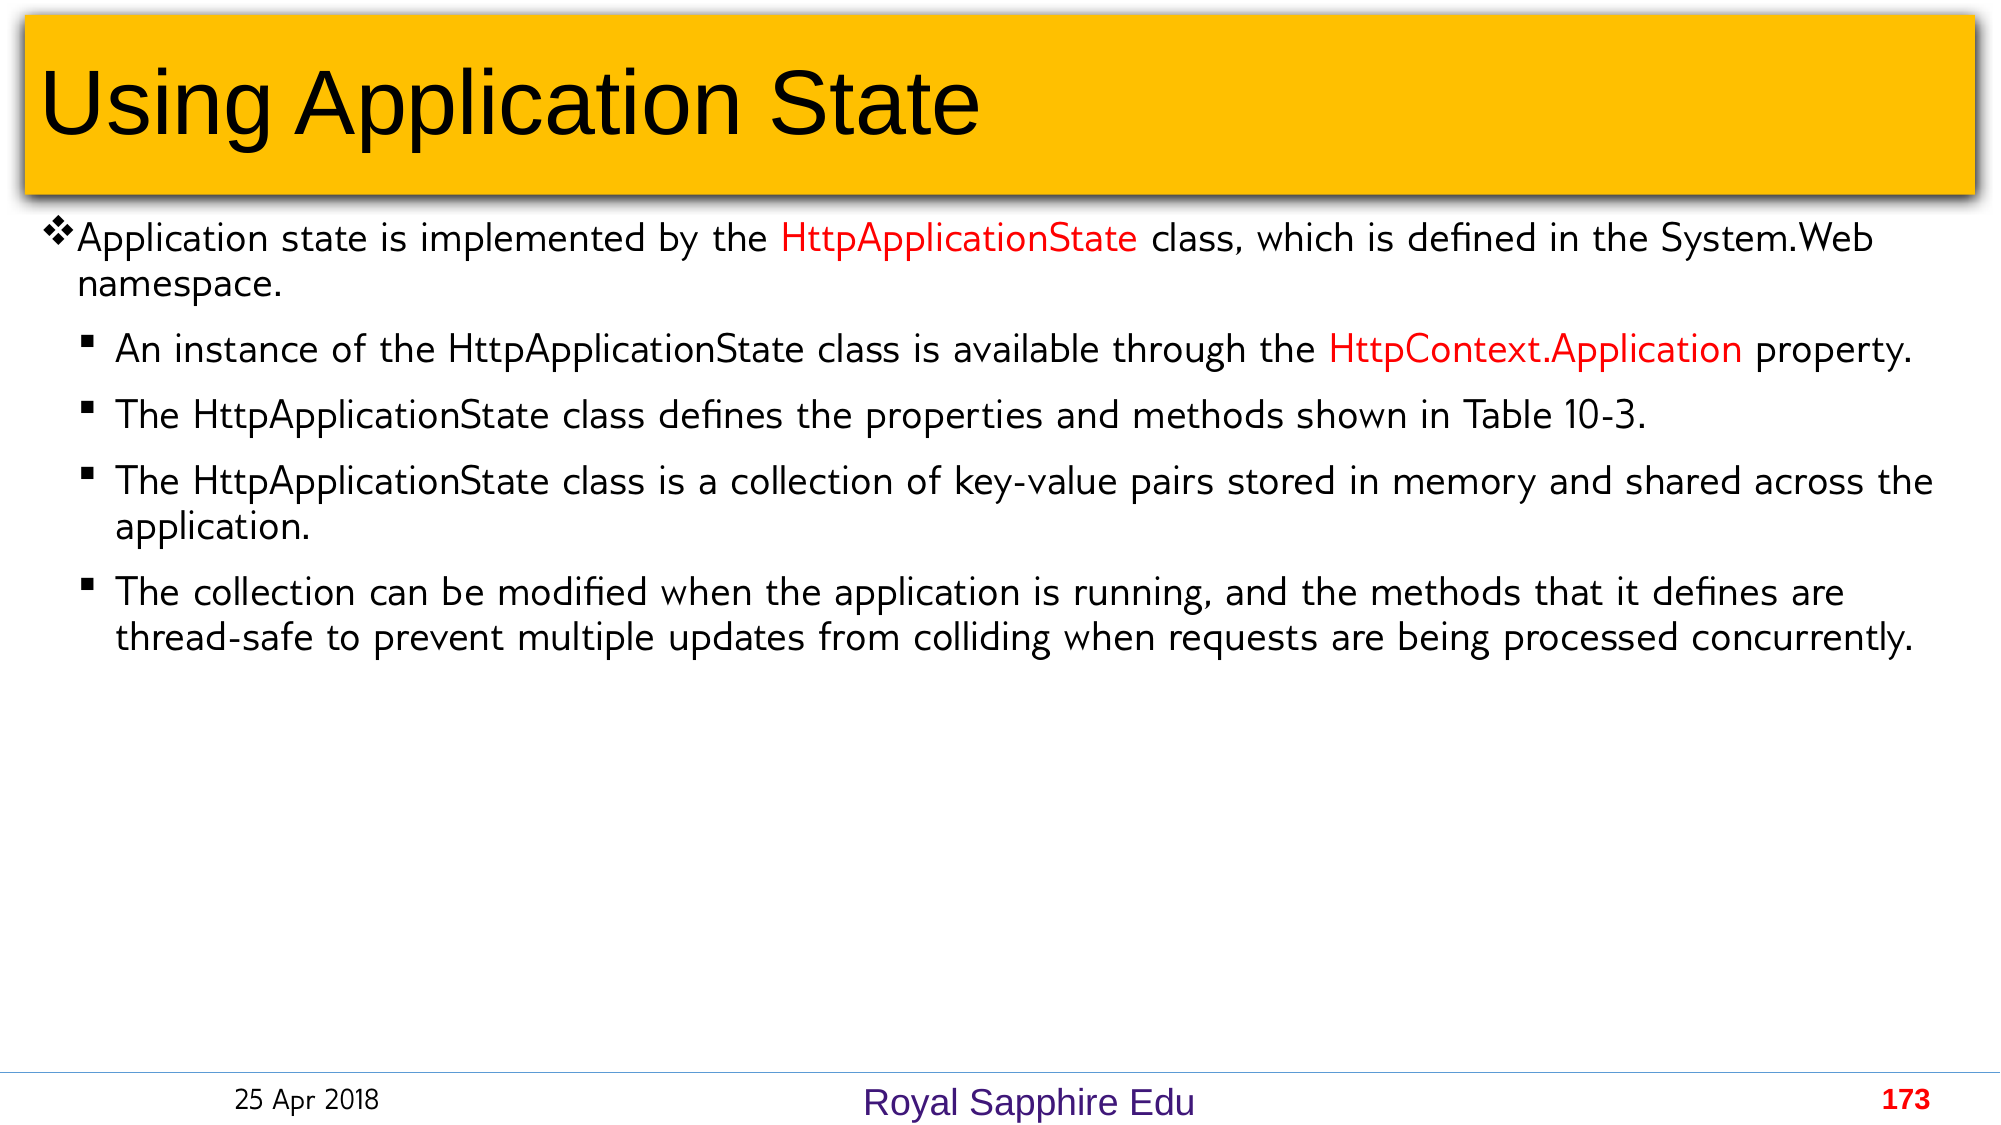

# Using Application State
Application state is implemented by the HttpApplicationState class, which is defined in the System.Web namespace.
An instance of the HttpApplicationState class is available through the HttpContext.Application property.
The HttpApplicationState class defines the properties and methods shown in Table 10-3.
The HttpApplicationState class is a collection of key-value pairs stored in memory and shared across the application.
The collection can be modified when the application is running, and the methods that it defines are thread-safe to prevent multiple updates from colliding when requests are being processed concurrently.
25 Apr 2018
173